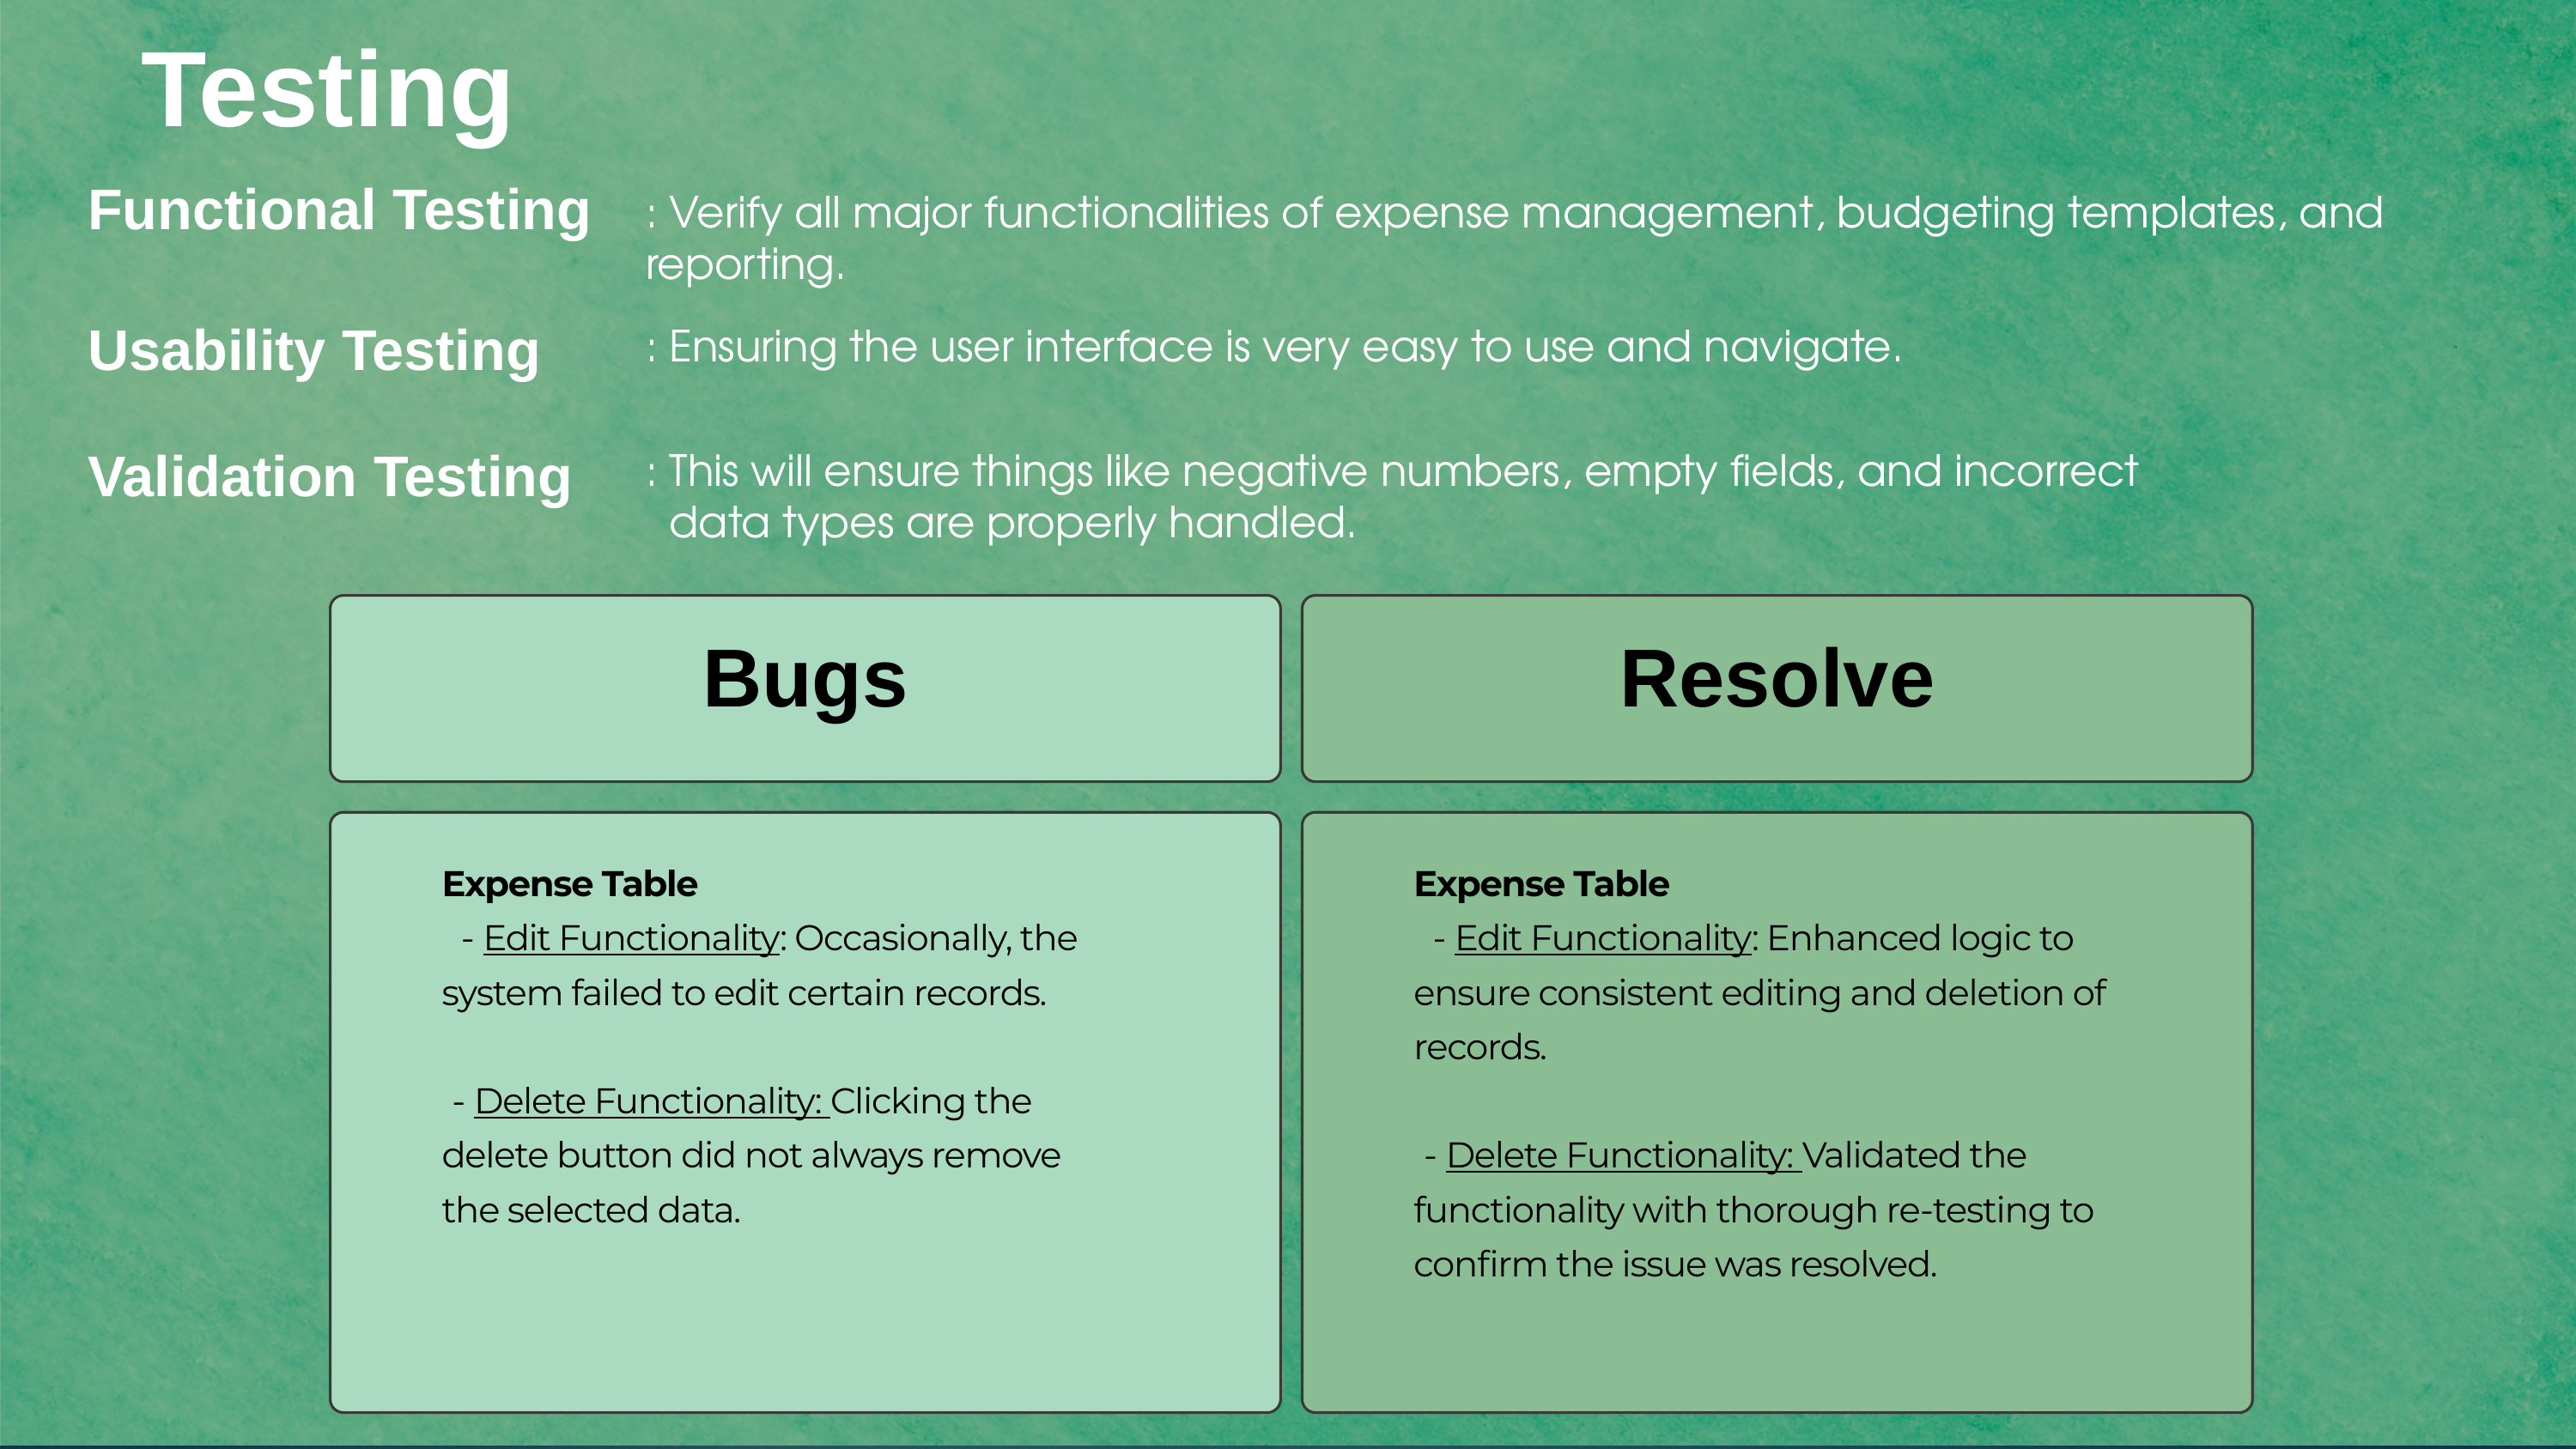

Testing
Functional Testing
: Verify all major functionalities of expense management, budgeting templates, and         reporting.
Usability Testing
: Ensuring the user interface is very easy to use and navigate.
Validation Testing
: This will ensure things like negative numbers, empty fields, and incorrect
  data types are properly handled.

Bugs
Resolve

Expense Table
  - Edit Functionality: Occasionally, the system failed to edit certain records.

 - Delete Functionality: Clicking the delete button did not always remove the selected data.

Expense Table
  - Edit Functionality: Enhanced logic to ensure consistent editing and deletion of records.

 - Delete Functionality: Validated the functionality with thorough re-testing to confirm the issue was resolved.